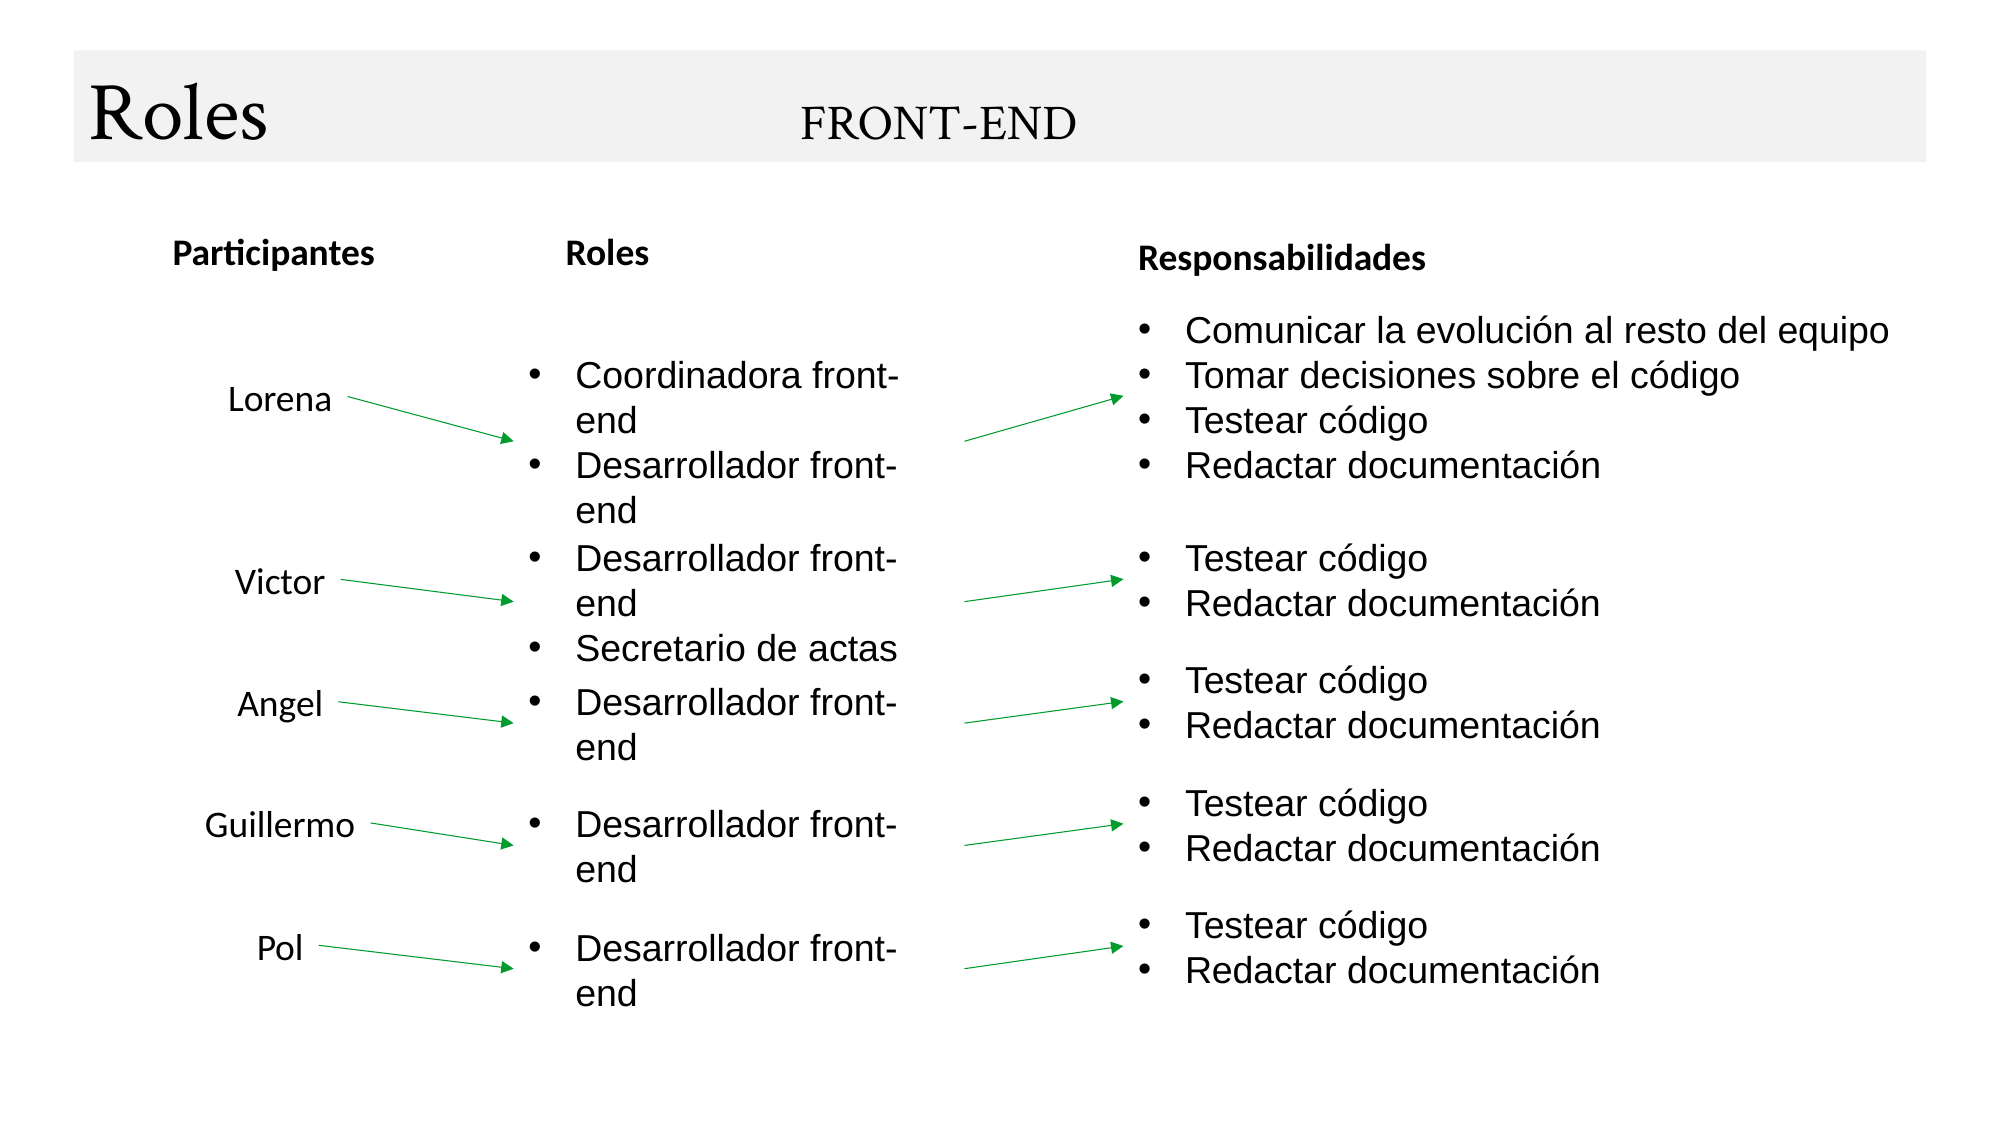

Roles		  	      FRONT-END
Participantes
Roles
Responsabilidades
Comunicar la evolución al resto del equipo
Tomar decisiones sobre el código
Testear código
Redactar documentación
Coordinadora front-end
Desarrollador front-end
Lorena
Desarrollador front-end
Secretario de actas
Testear código
Redactar documentación
Victor
Testear código
Redactar documentación
Desarrollador front-end
Angel
Testear código
Redactar documentación
Guillermo
Desarrollador front-end
Testear código
Redactar documentación
Pol
Desarrollador front-end